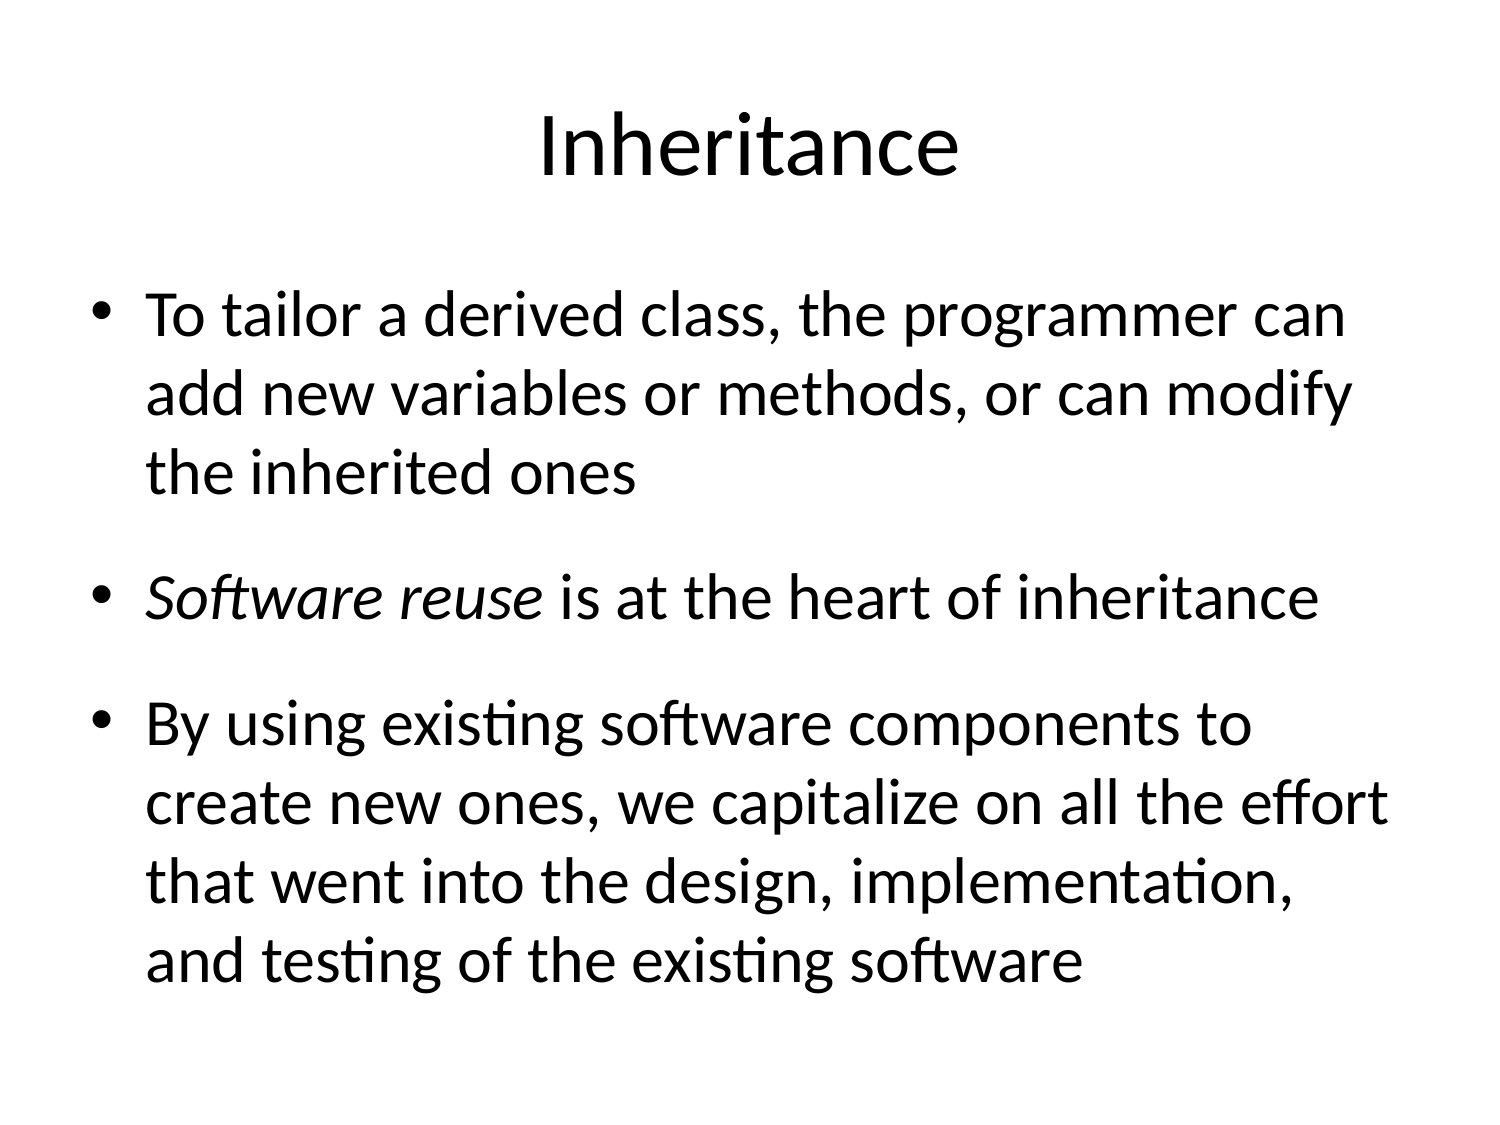

# Inheritance
To tailor a derived class, the programmer can add new variables or methods, or can modify the inherited ones
Software reuse is at the heart of inheritance
By using existing software components to create new ones, we capitalize on all the effort that went into the design, implementation, and testing of the existing software